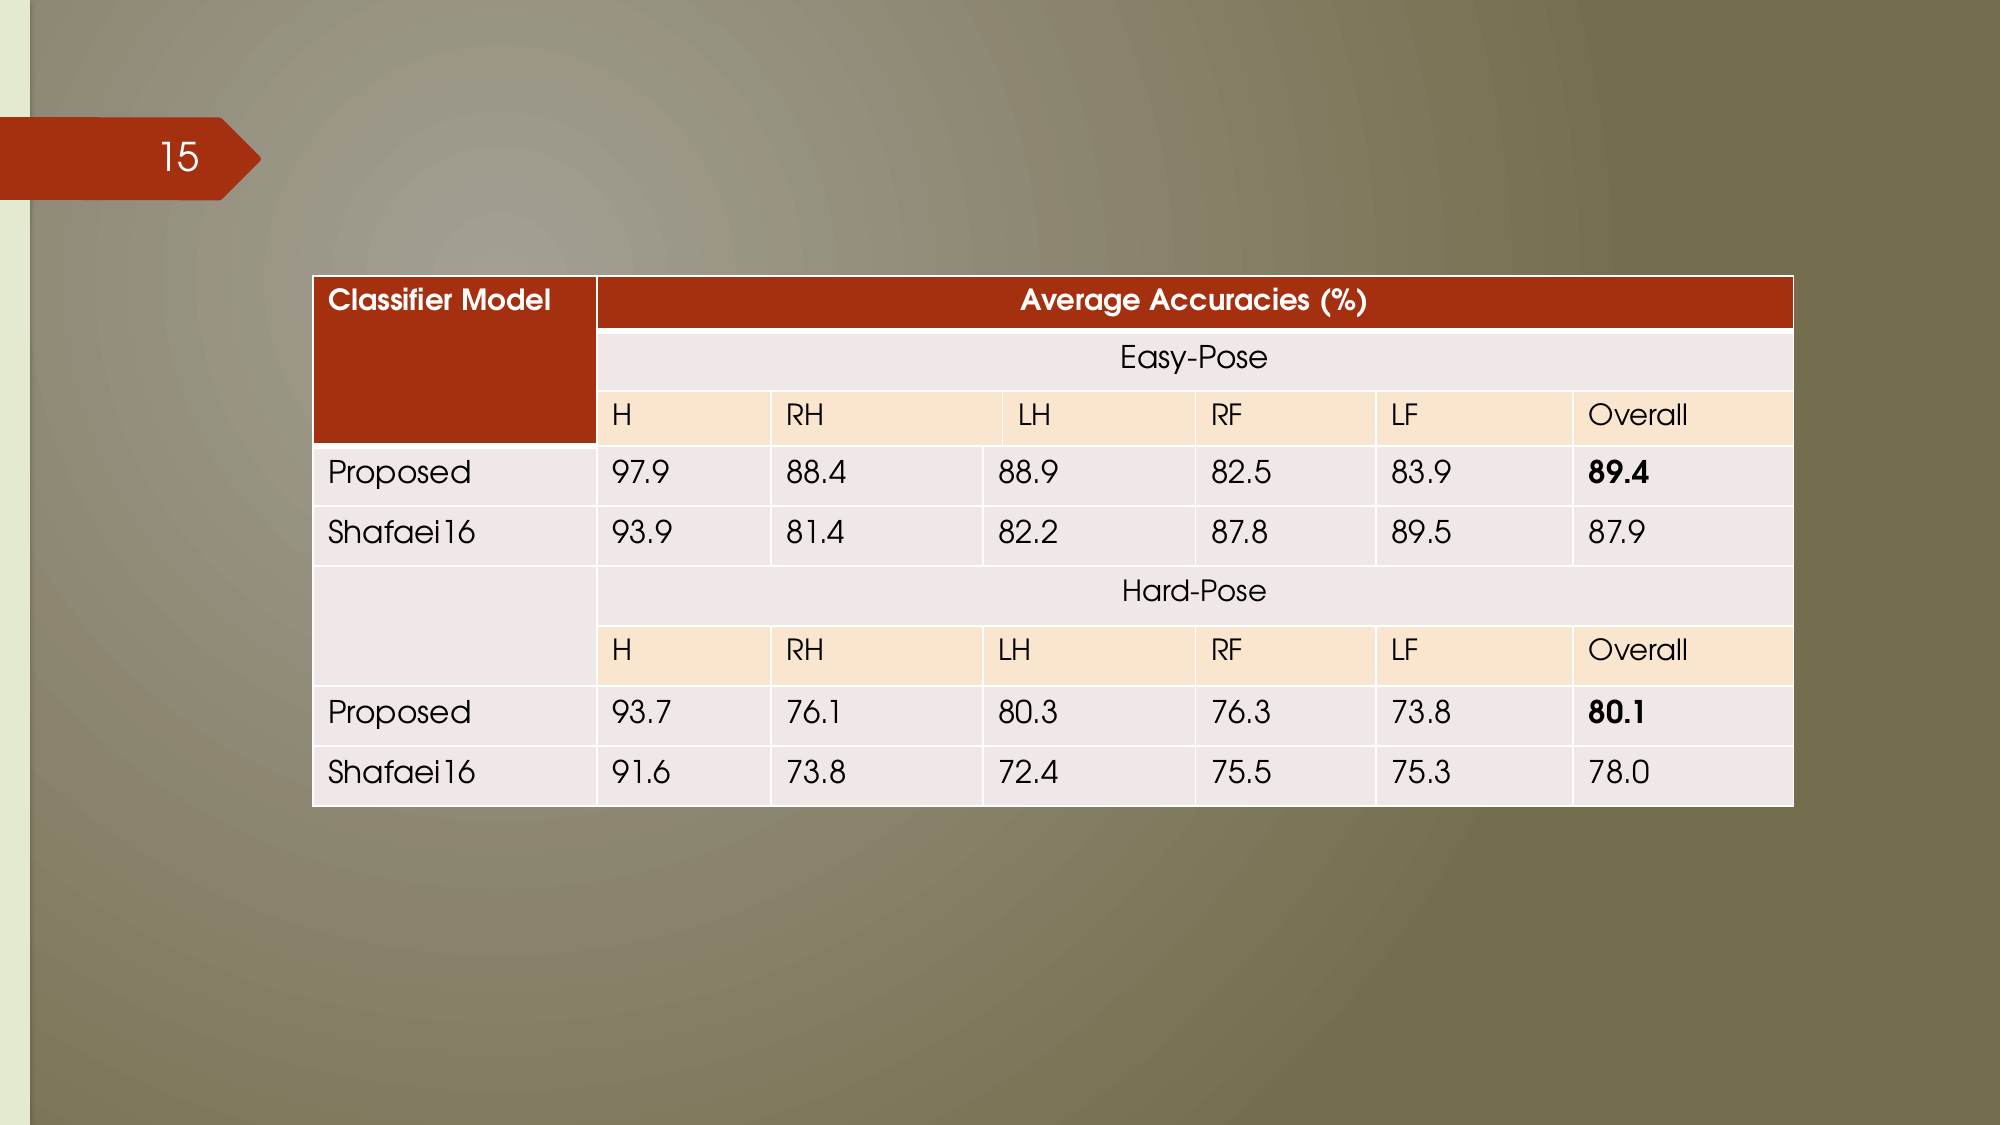

15
| Classifier Model | Average Accuracies (%) |  |  |  |  |  |  |
| --- | --- | --- | --- | --- | --- | --- | --- |
|  | Easy-Pose |  |  |  |  |  |  |
|  | H | RH |  | LH | RF | LF | Overall |
| Proposed | 97.9 | 88.4 | 88.9 |  | 82.5 | 83.9 | 89.4 |
| Shafaei16 | 93.9 | 81.4 | 82.2 |  | 87.8 | 89.5 | 87.9 |
|  | Hard-Pose |  |  |  |  |  |  |
|  | H | RH | LH |  | RF | LF | Overall |
| Proposed | 93.7 | 76.1 | 80.3 |  | 76.3 | 73.8 | 80.1 |
| Shafaei16 | 91.6 | 73.8 | 72.4 |  | 75.5 | 75.3 | 78.0 |